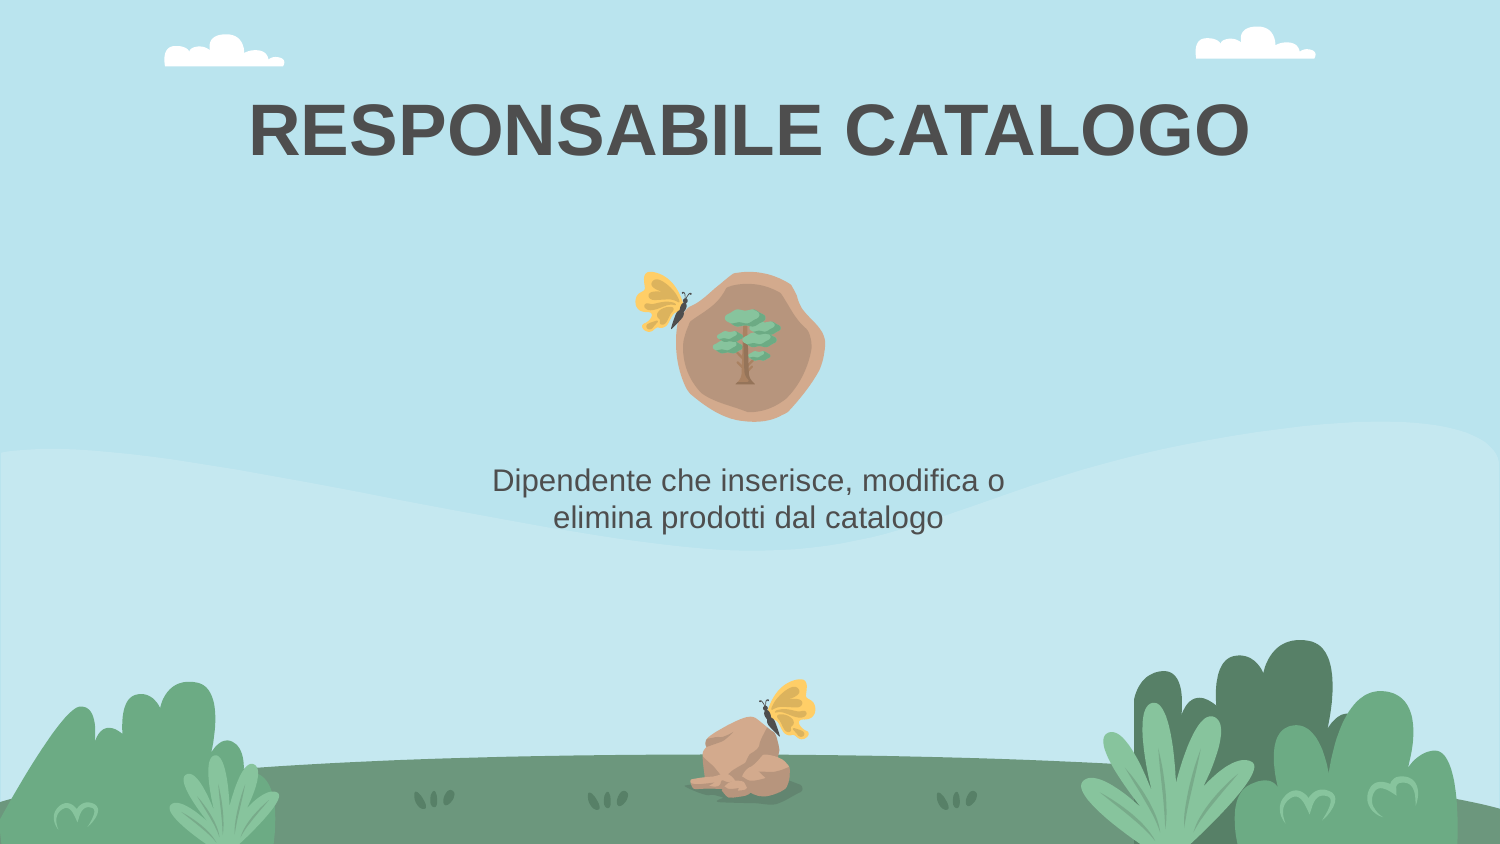

RESPONSABILE CATALOGO

Dipendente che inserisce, modifica o elimina prodotti dal catalogo